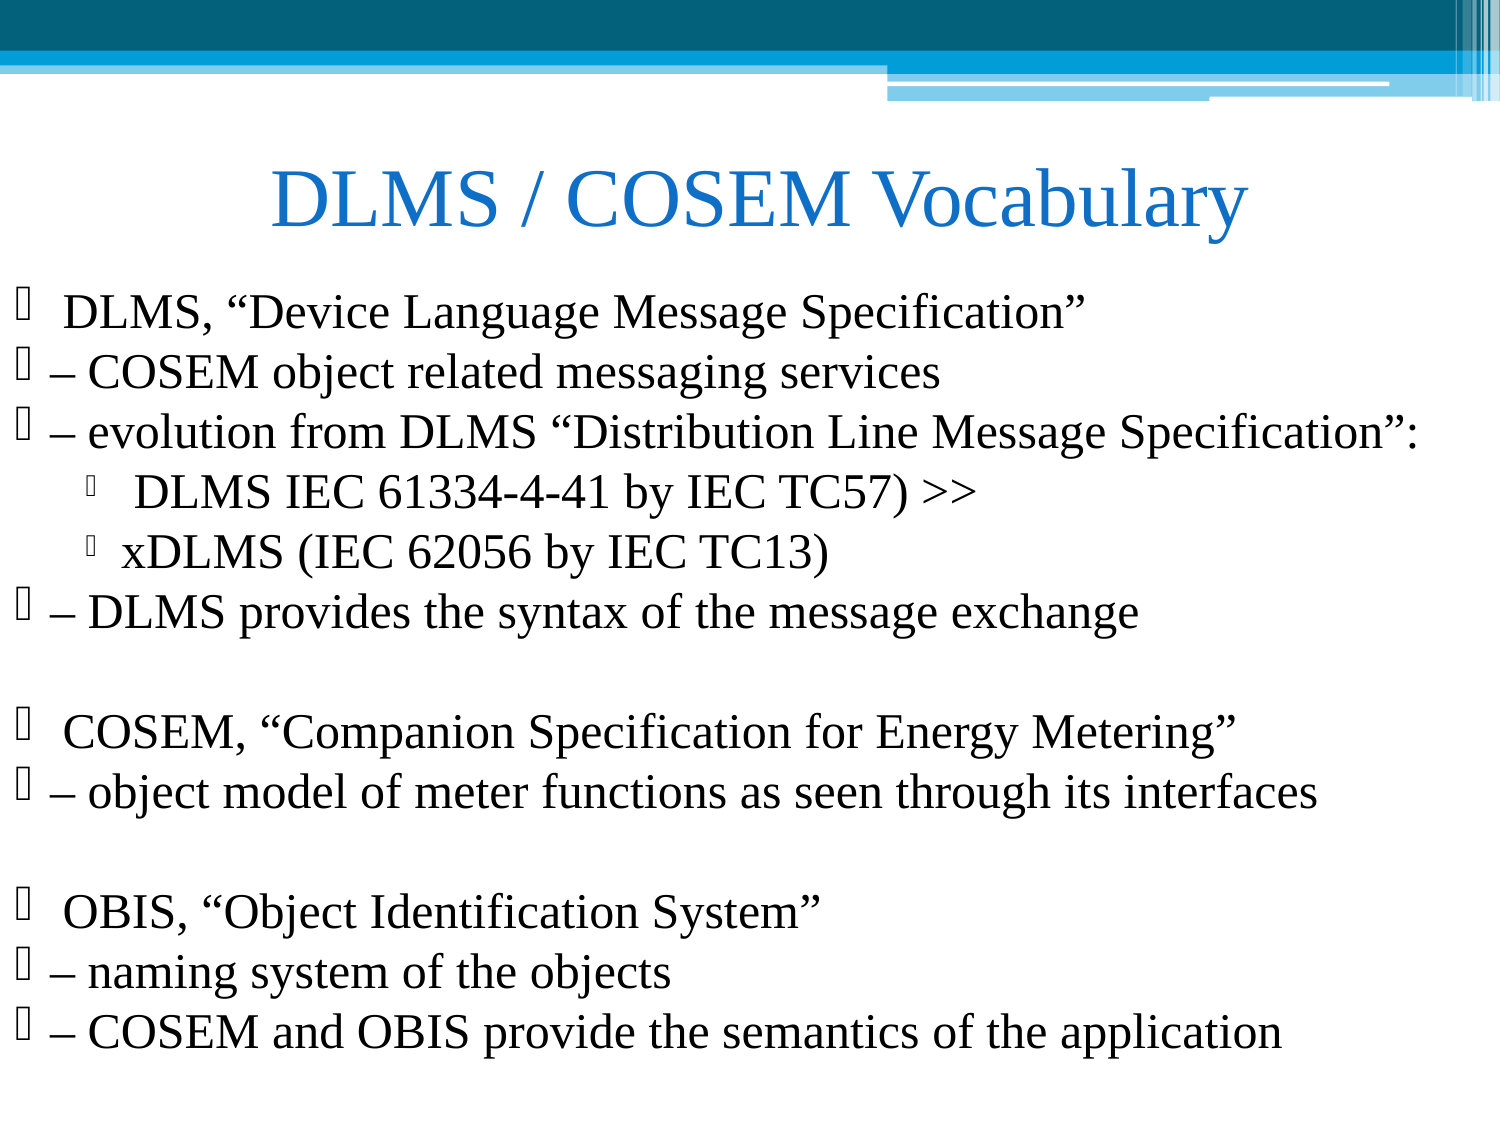

DLMS / COSEM Vocabulary
 DLMS, “Device Language Message Specification”
– COSEM object related messaging services
– evolution from DLMS “Distribution Line Message Specification”:
 DLMS IEC 61334-4-41 by IEC TC57) >>
xDLMS (IEC 62056 by IEC TC13)
– DLMS provides the syntax of the message exchange

 COSEM, “Companion Specification for Energy Metering”
– object model of meter functions as seen through its interfaces

 OBIS, “Object Identification System”
– naming system of the objects
– COSEM and OBIS provide the semantics of the application

 DLMS/COSEM
– comprises the model, the application layer protocol and the
communication profiles